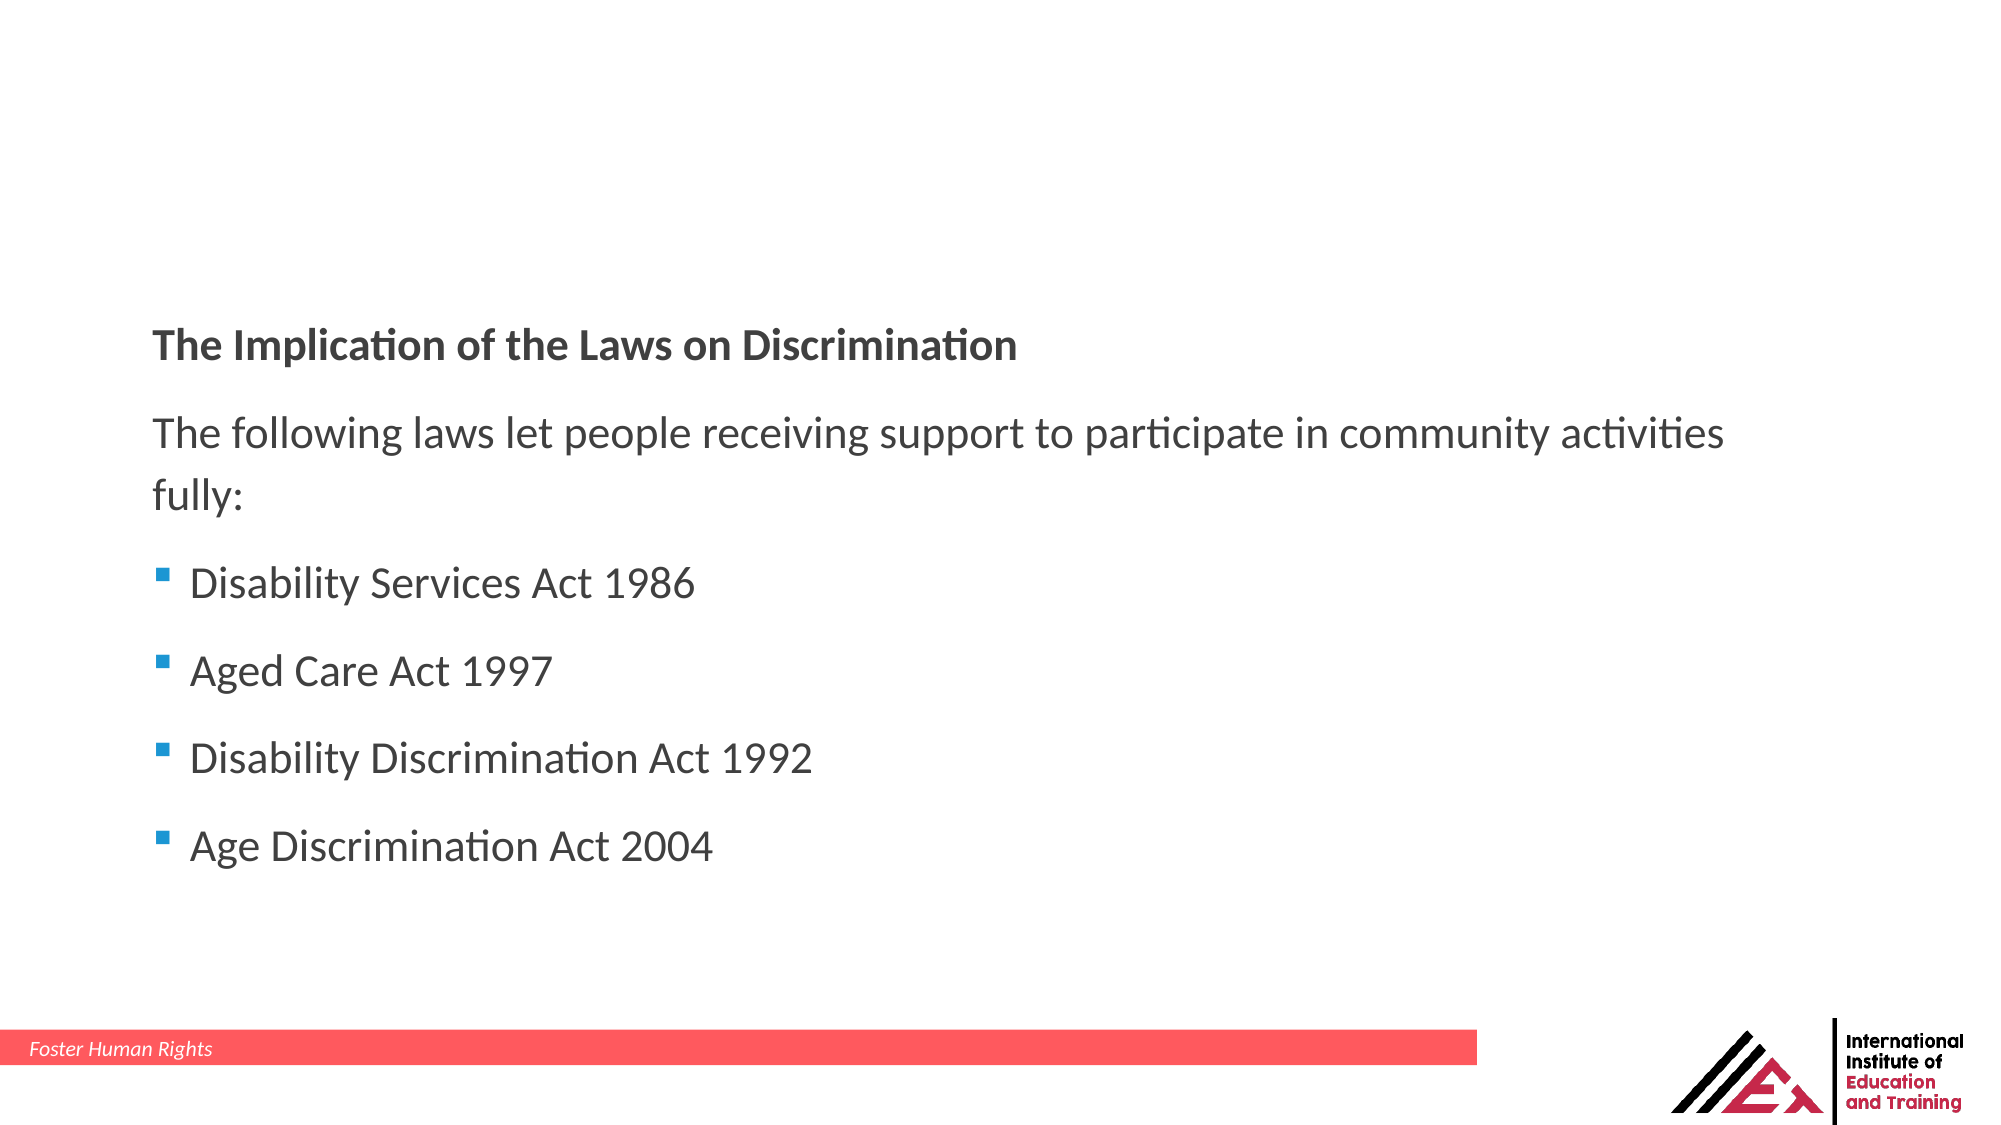

The Implication of the Laws on Discrimination
The following laws let people receiving support to participate in community activities fully:
Disability Services Act 1986
Aged Care Act 1997
Disability Discrimination Act 1992
Age Discrimination Act 2004

Foster Human Rights